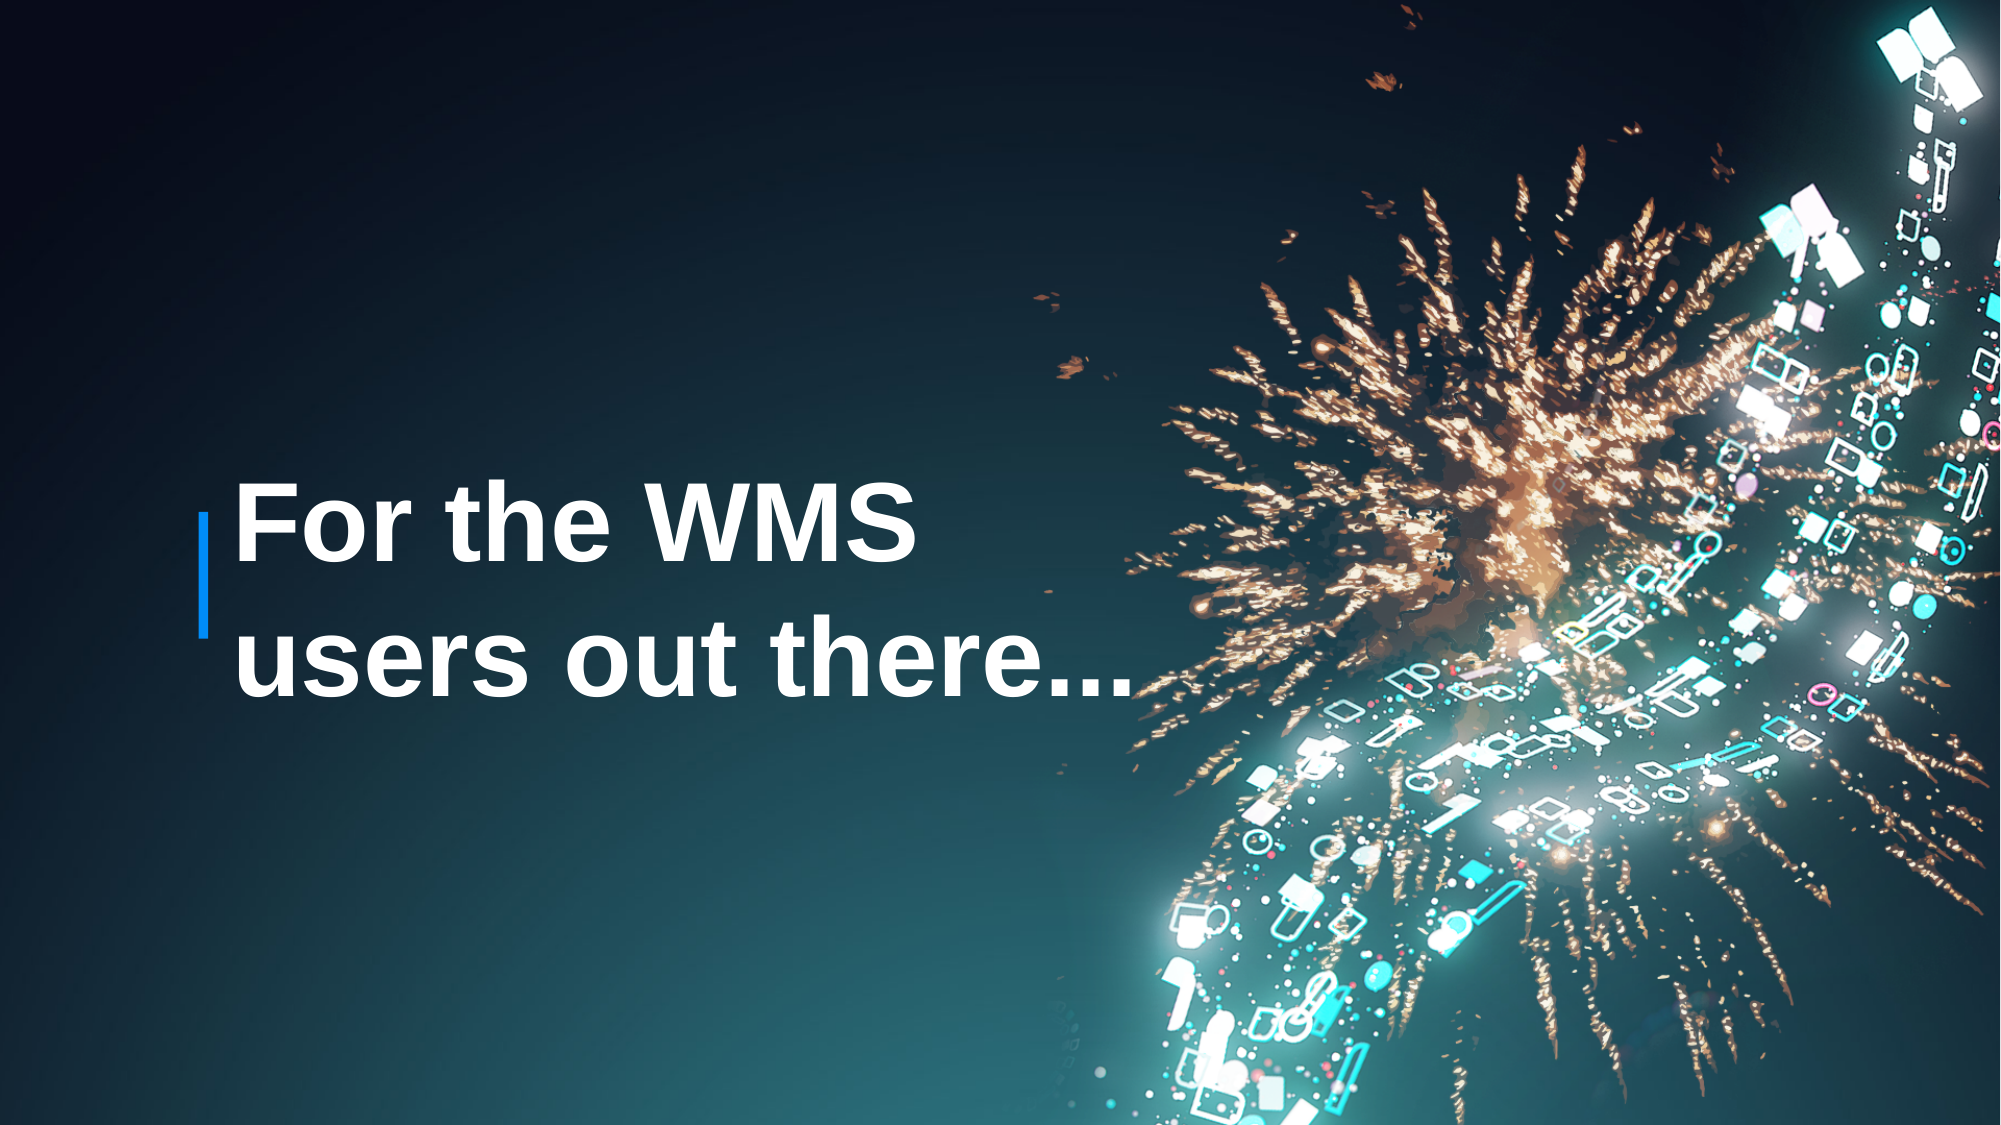

# For the WMS users out there...